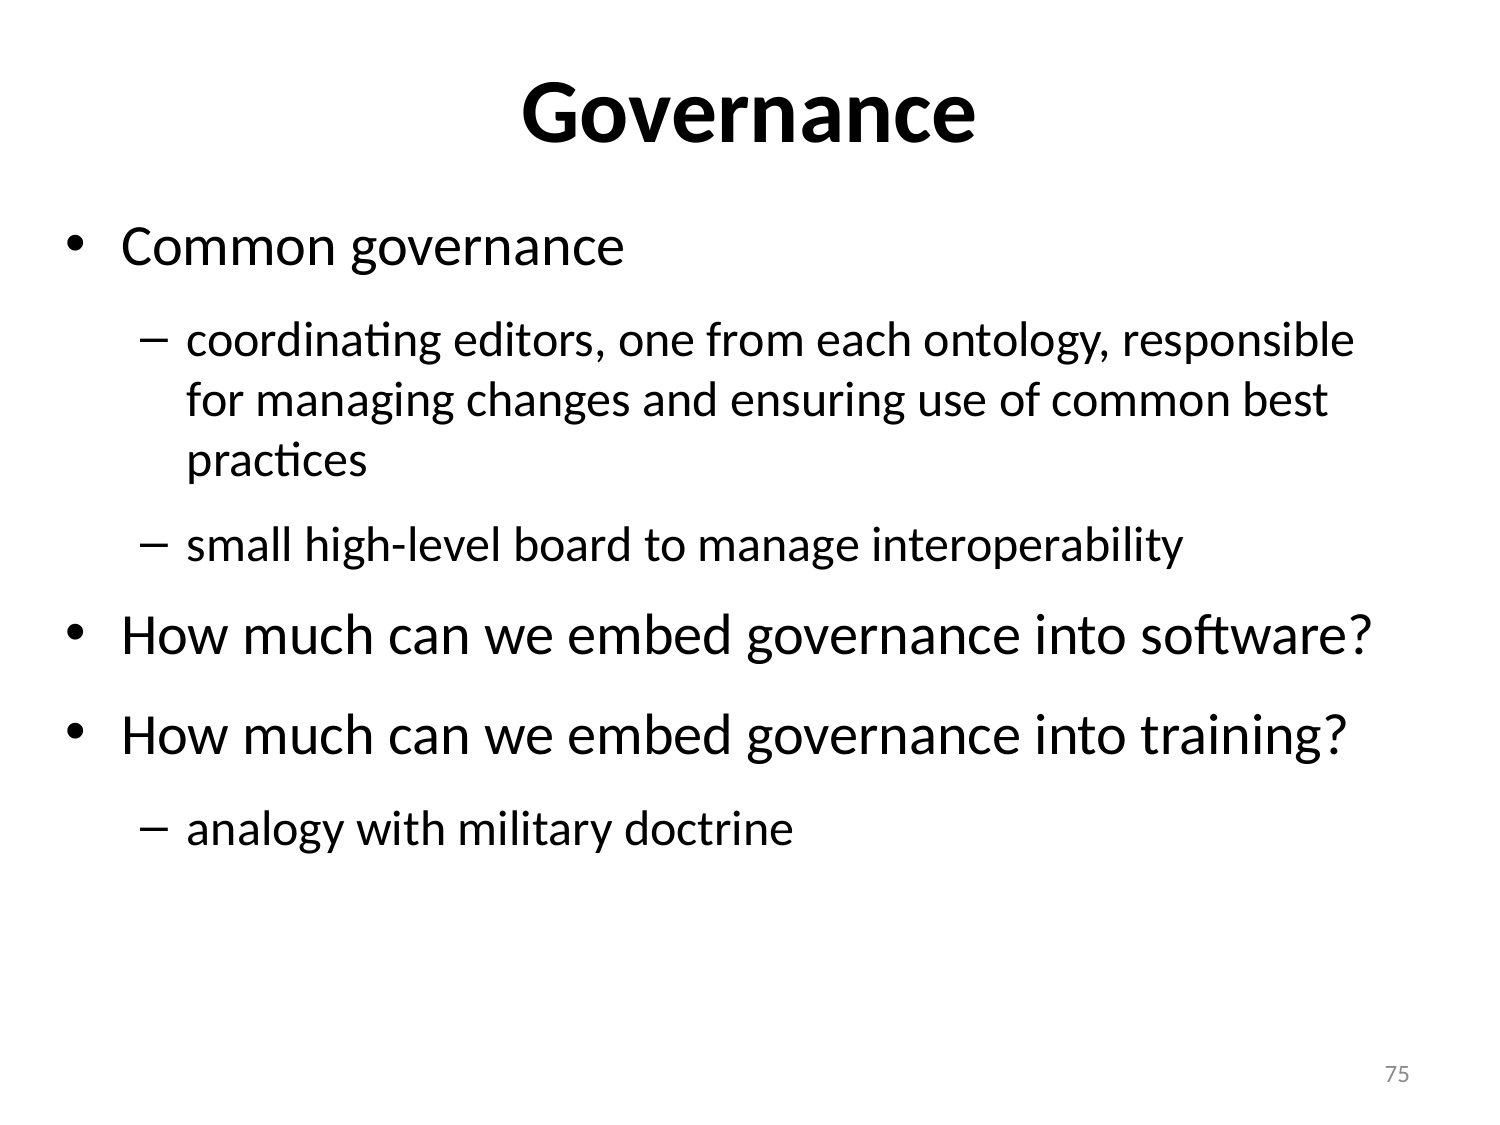

# Governance
Common governance
coordinating editors, one from each ontology, responsible for managing changes and ensuring use of common best practices
small high-level board to manage interoperability
How much can we embed governance into software?
How much can we embed governance into training?
analogy with military doctrine

75